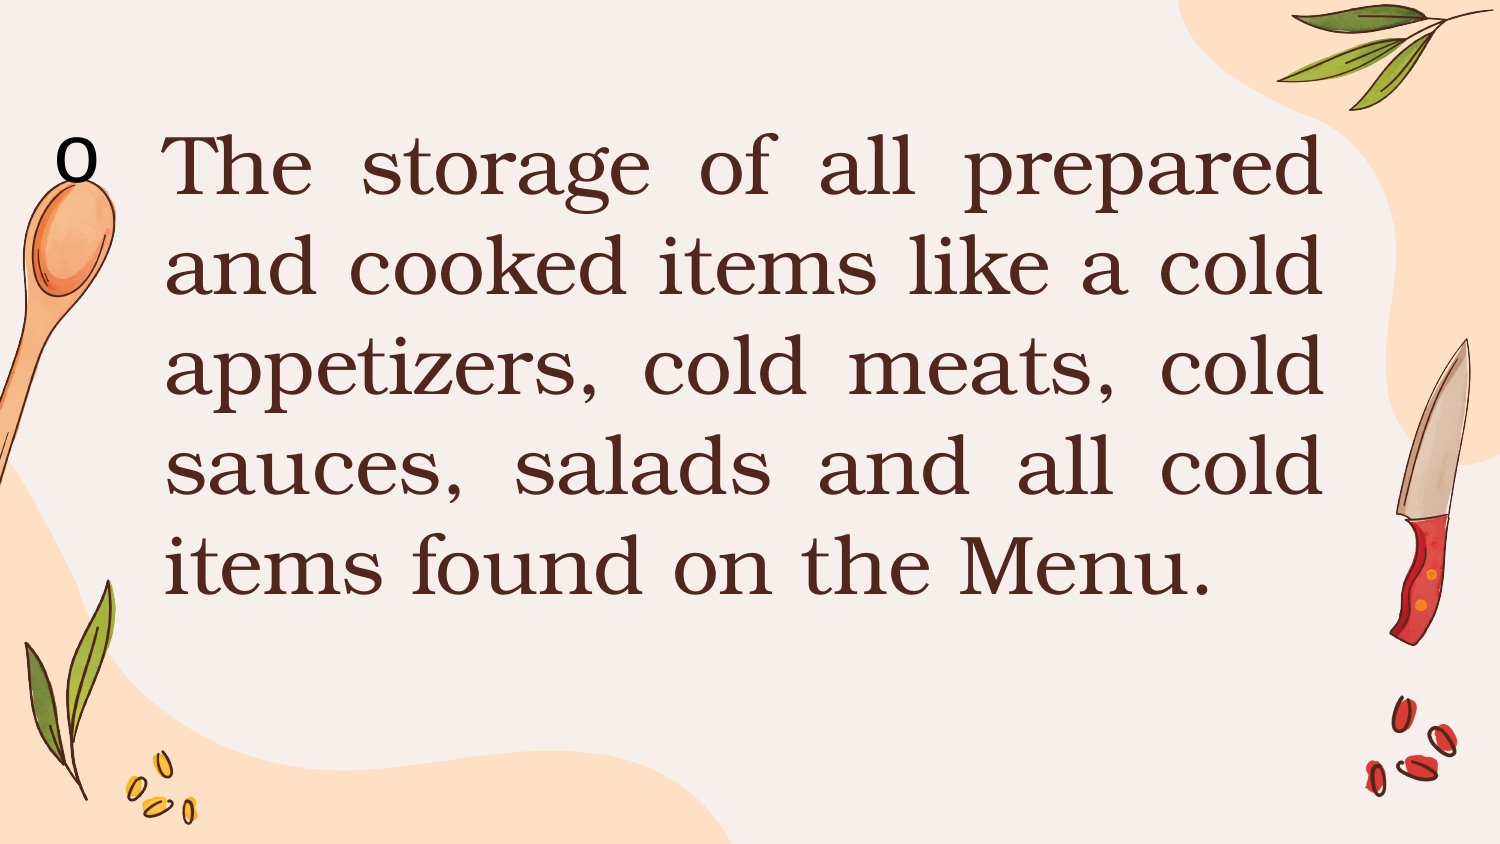

The storage of all prepared and cooked items like a cold appetizers, cold meats, cold sauces, salads and all cold items found on the Menu.